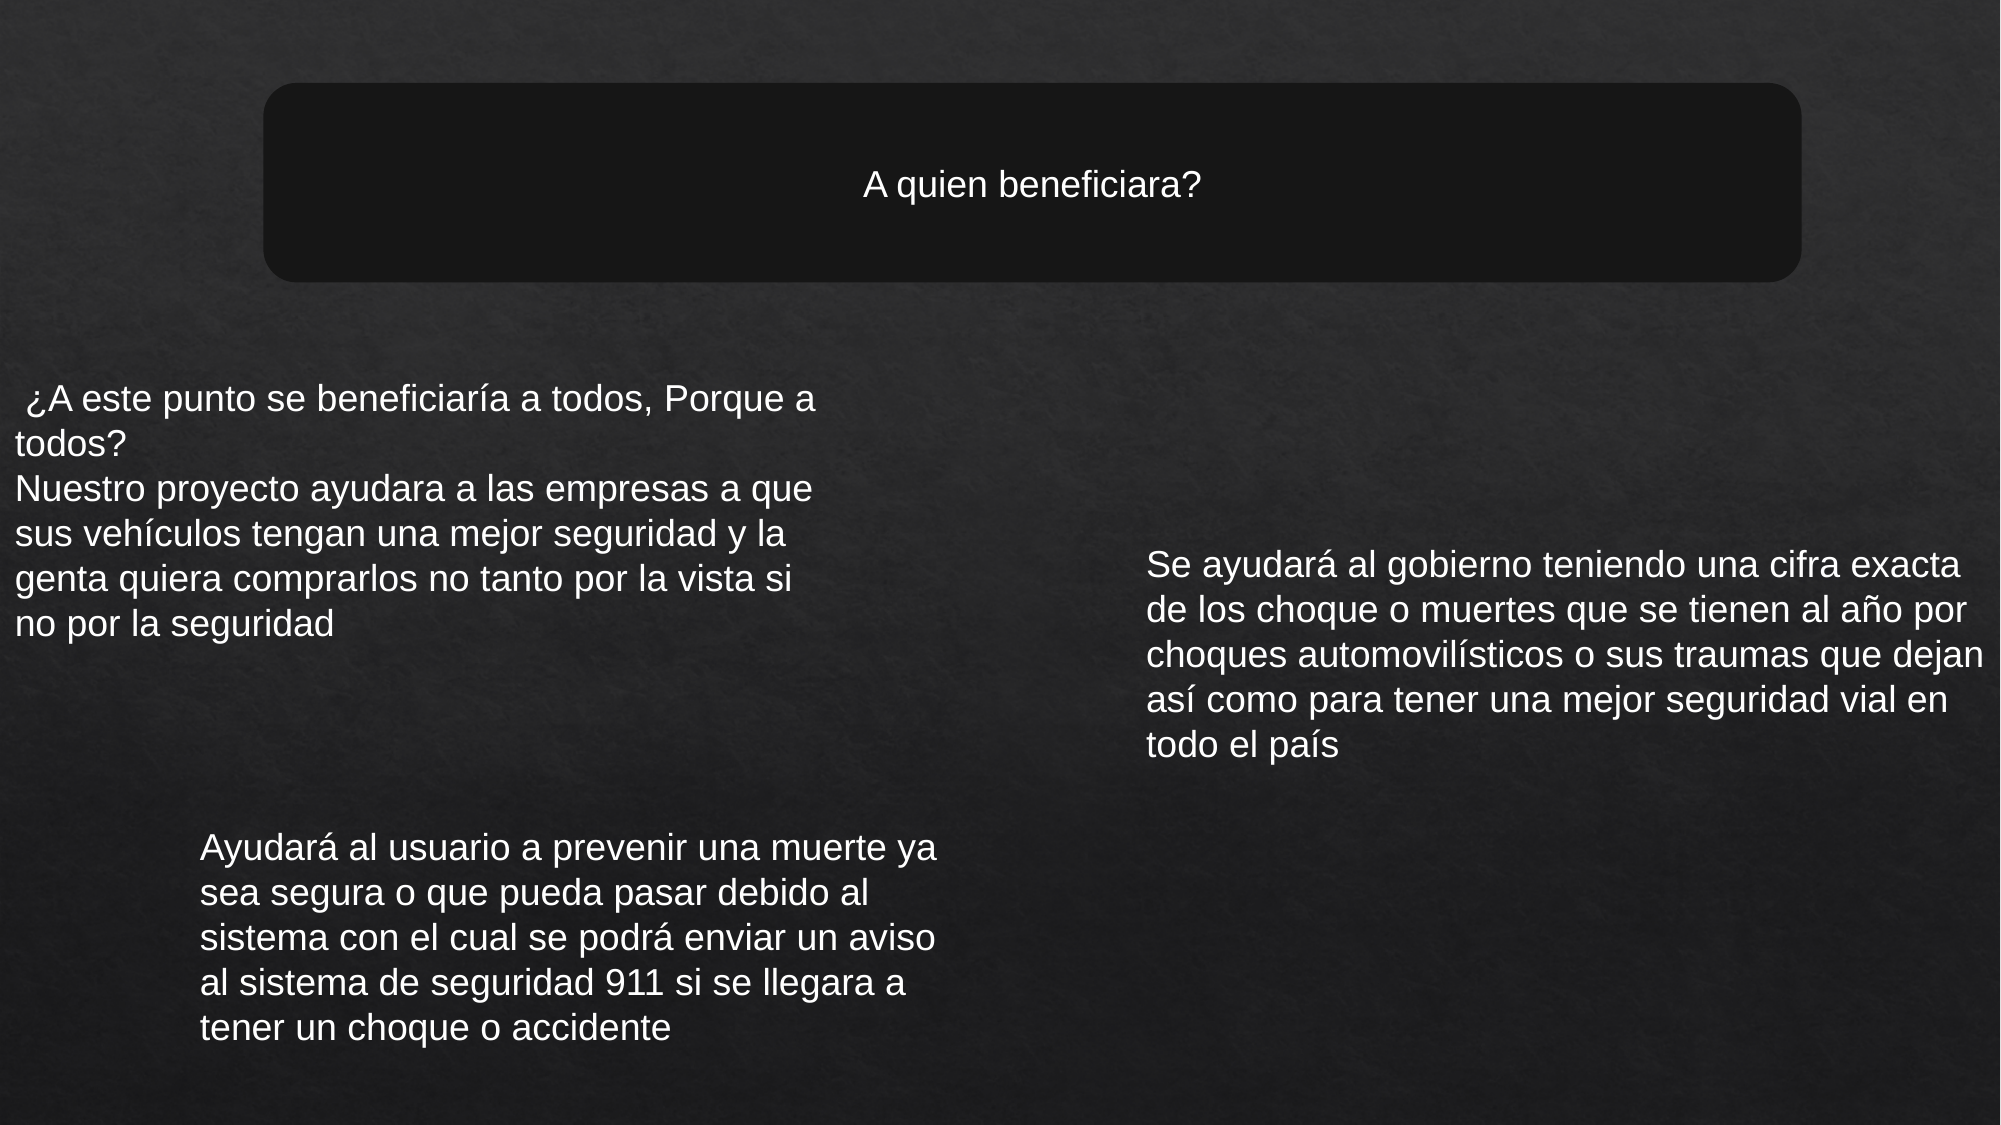

A quien beneficiara?
 ¿A este punto se beneficiaría a todos, Porque a todos?
Nuestro proyecto ayudara a las empresas a que sus vehículos tengan una mejor seguridad y la genta quiera comprarlos no tanto por la vista si no por la seguridad
Se ayudará al gobierno teniendo una cifra exacta de los choque o muertes que se tienen al año por choques automovilísticos o sus traumas que dejan así como para tener una mejor seguridad vial en todo el país
Ayudará al usuario a prevenir una muerte ya sea segura o que pueda pasar debido al sistema con el cual se podrá enviar un aviso al sistema de seguridad 911 si se llegara a tener un choque o accidente